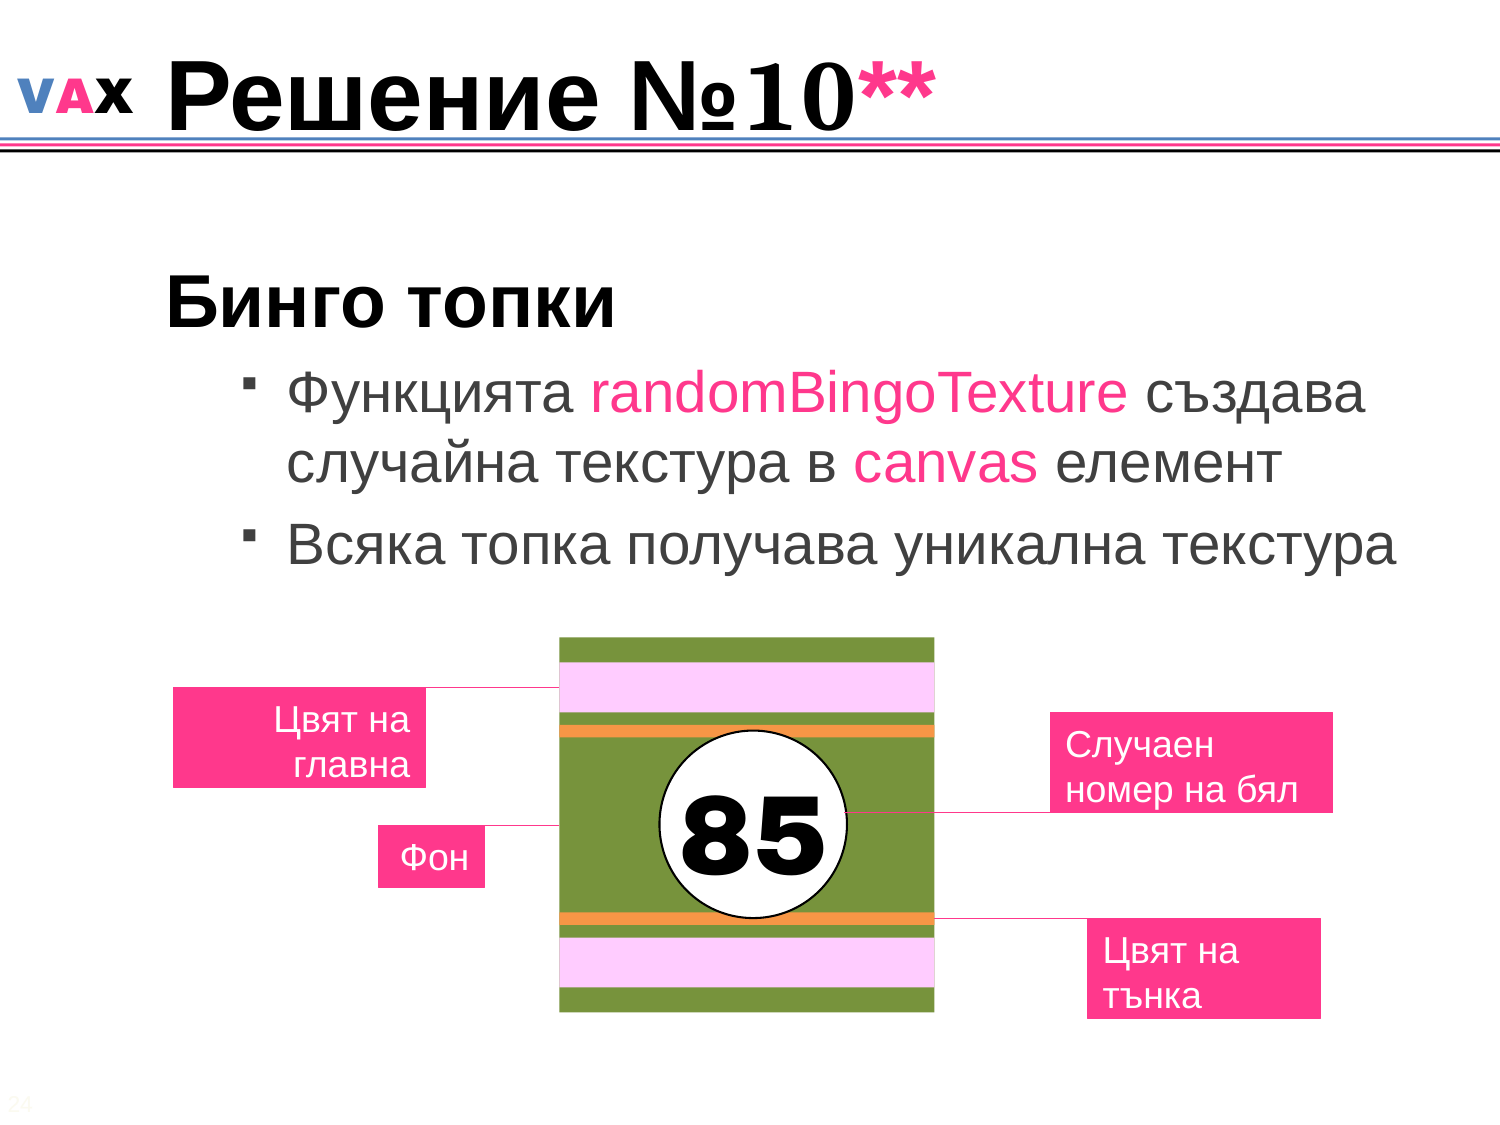

# Решение №10**
Бинго топки
Функцията randomBingoTexture създава случайна текстура в canvas елемент
Всяка топка получава уникална текстура

Цвят на главна лента
Случаен номер на бял фон

85
Фон

Цвят на тънка лента